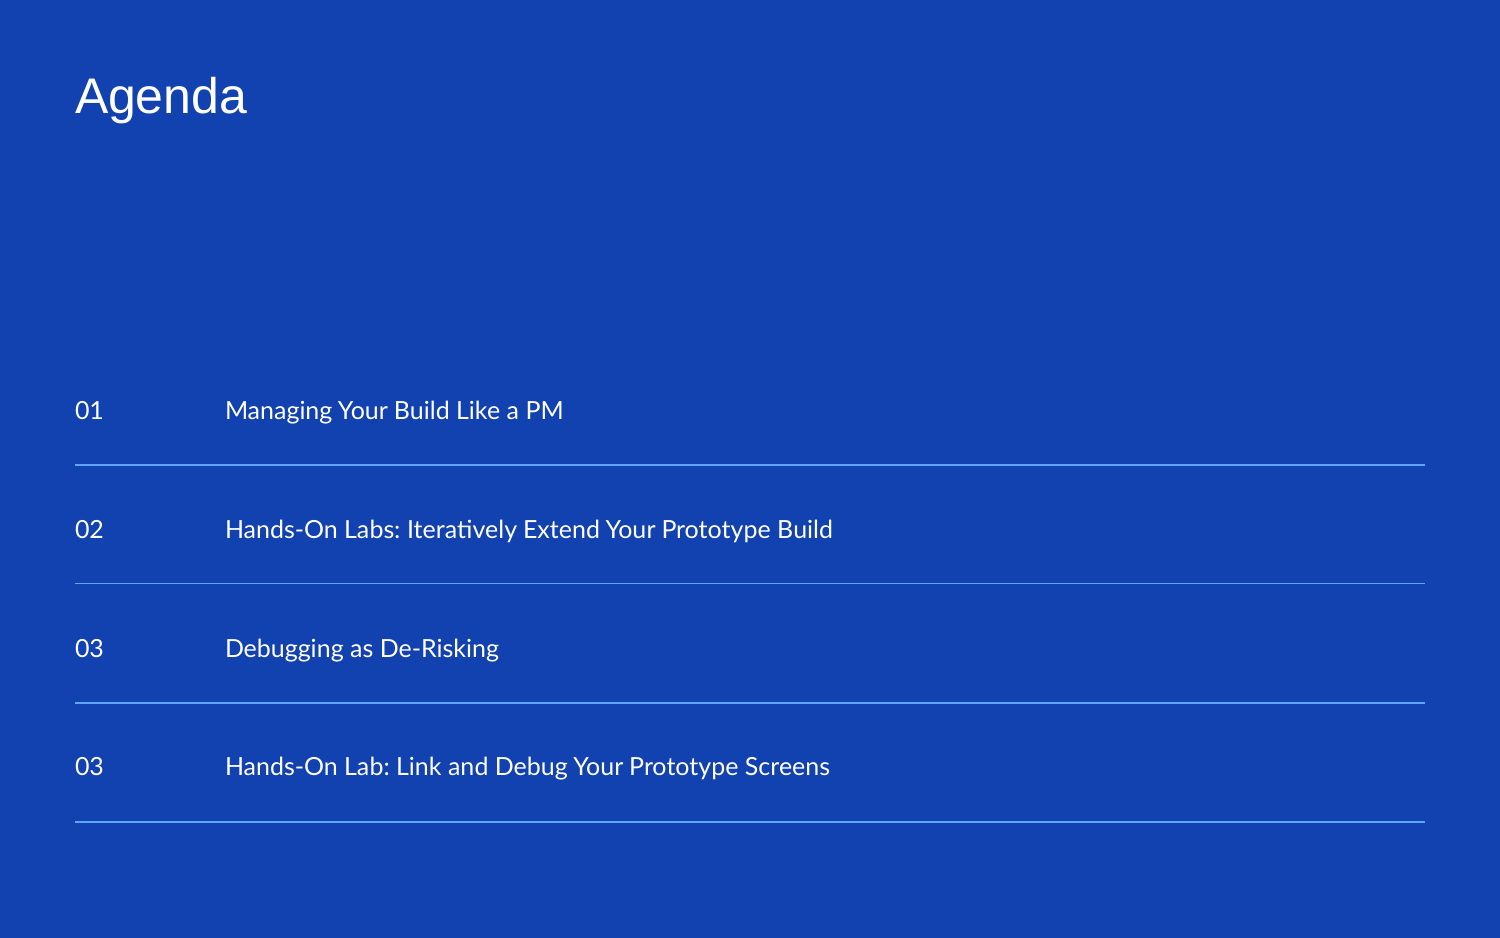

# Agenda

01	Managing Your Build Like a PM

02	Hands-On Labs: Iteratively Extend Your Prototype Build

03	Debugging as De-Risking

03	Hands-On Lab: Link and Debug Your Prototype Screens